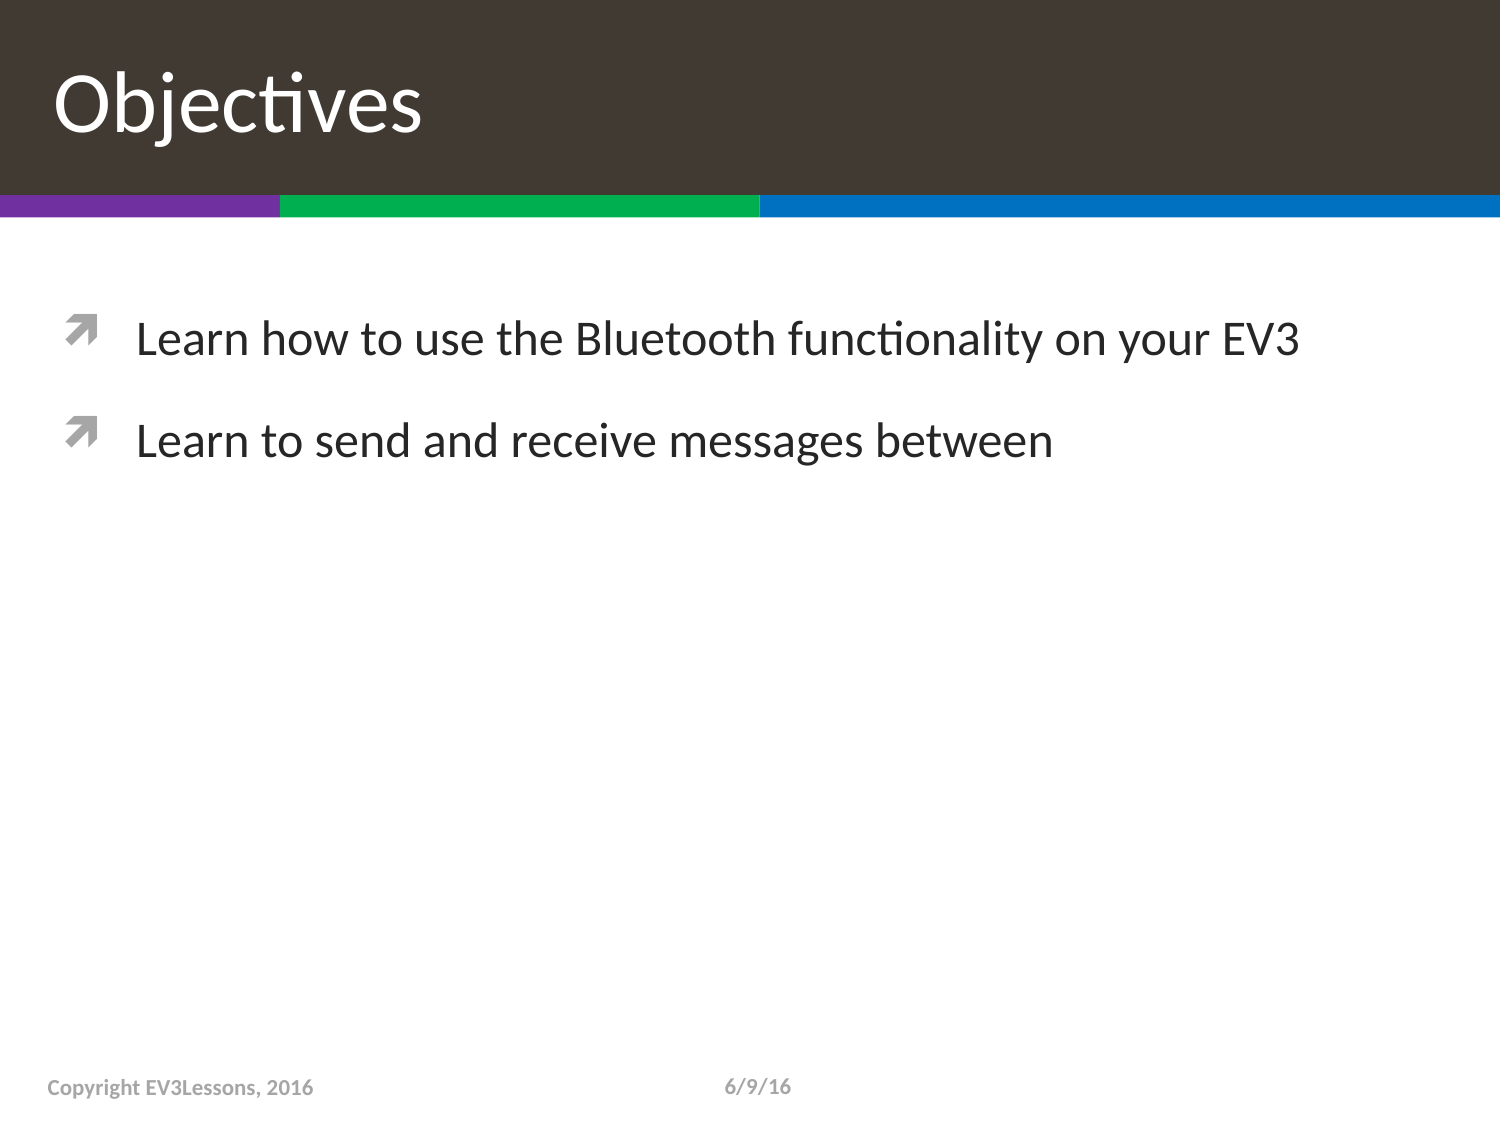

# Objectives
Learn how to use the Bluetooth functionality on your EV3
Learn to send and receive messages between
6/9/16
Copyright EV3Lessons, 2016